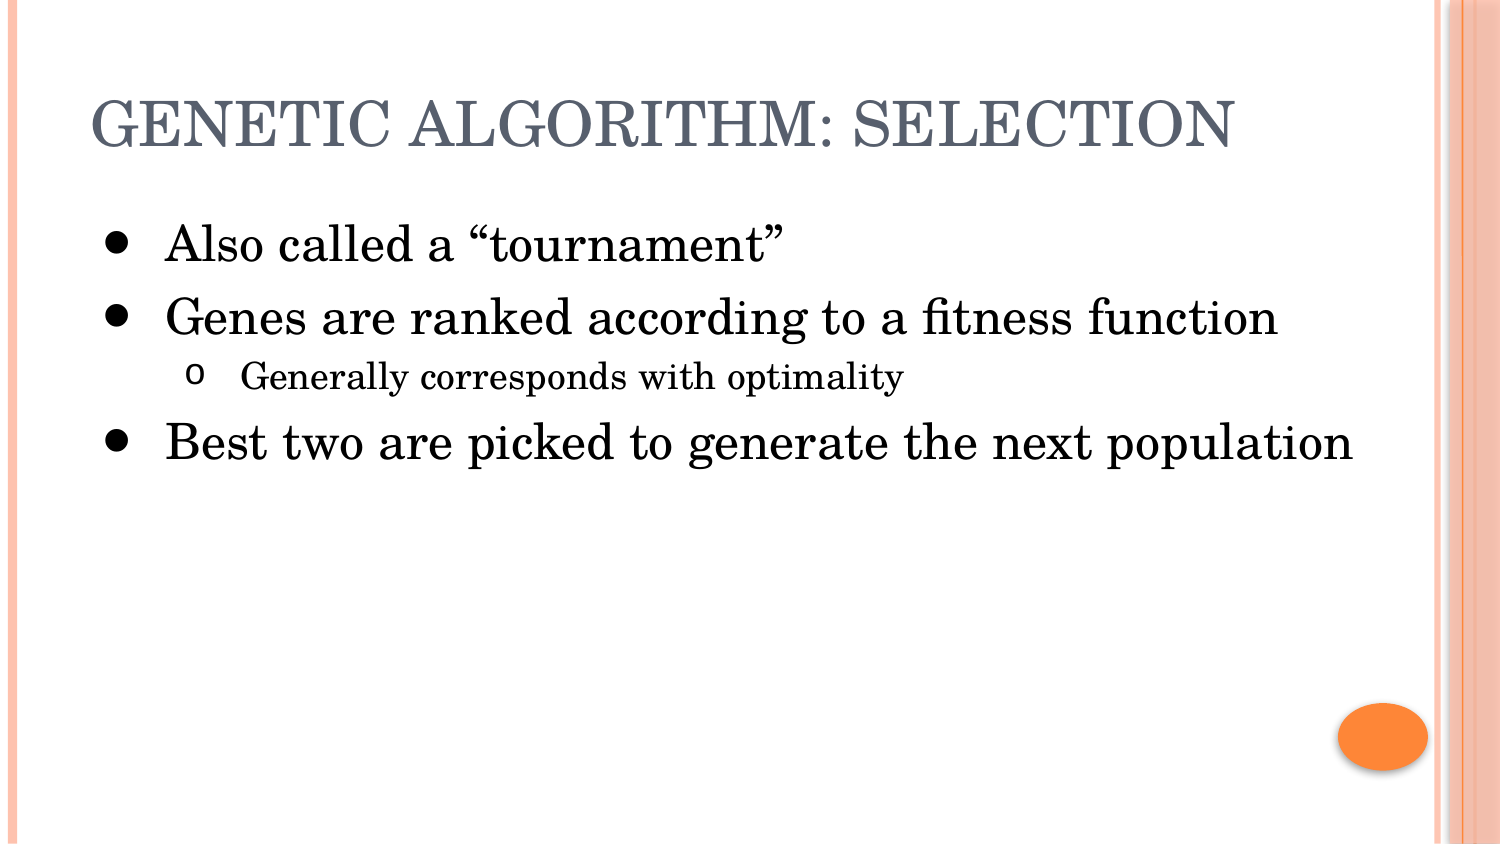

# Genetic Algorithm: Selection
Also called a “tournament”
Genes are ranked according to a fitness function
Generally corresponds with optimality
Best two are picked to generate the next population